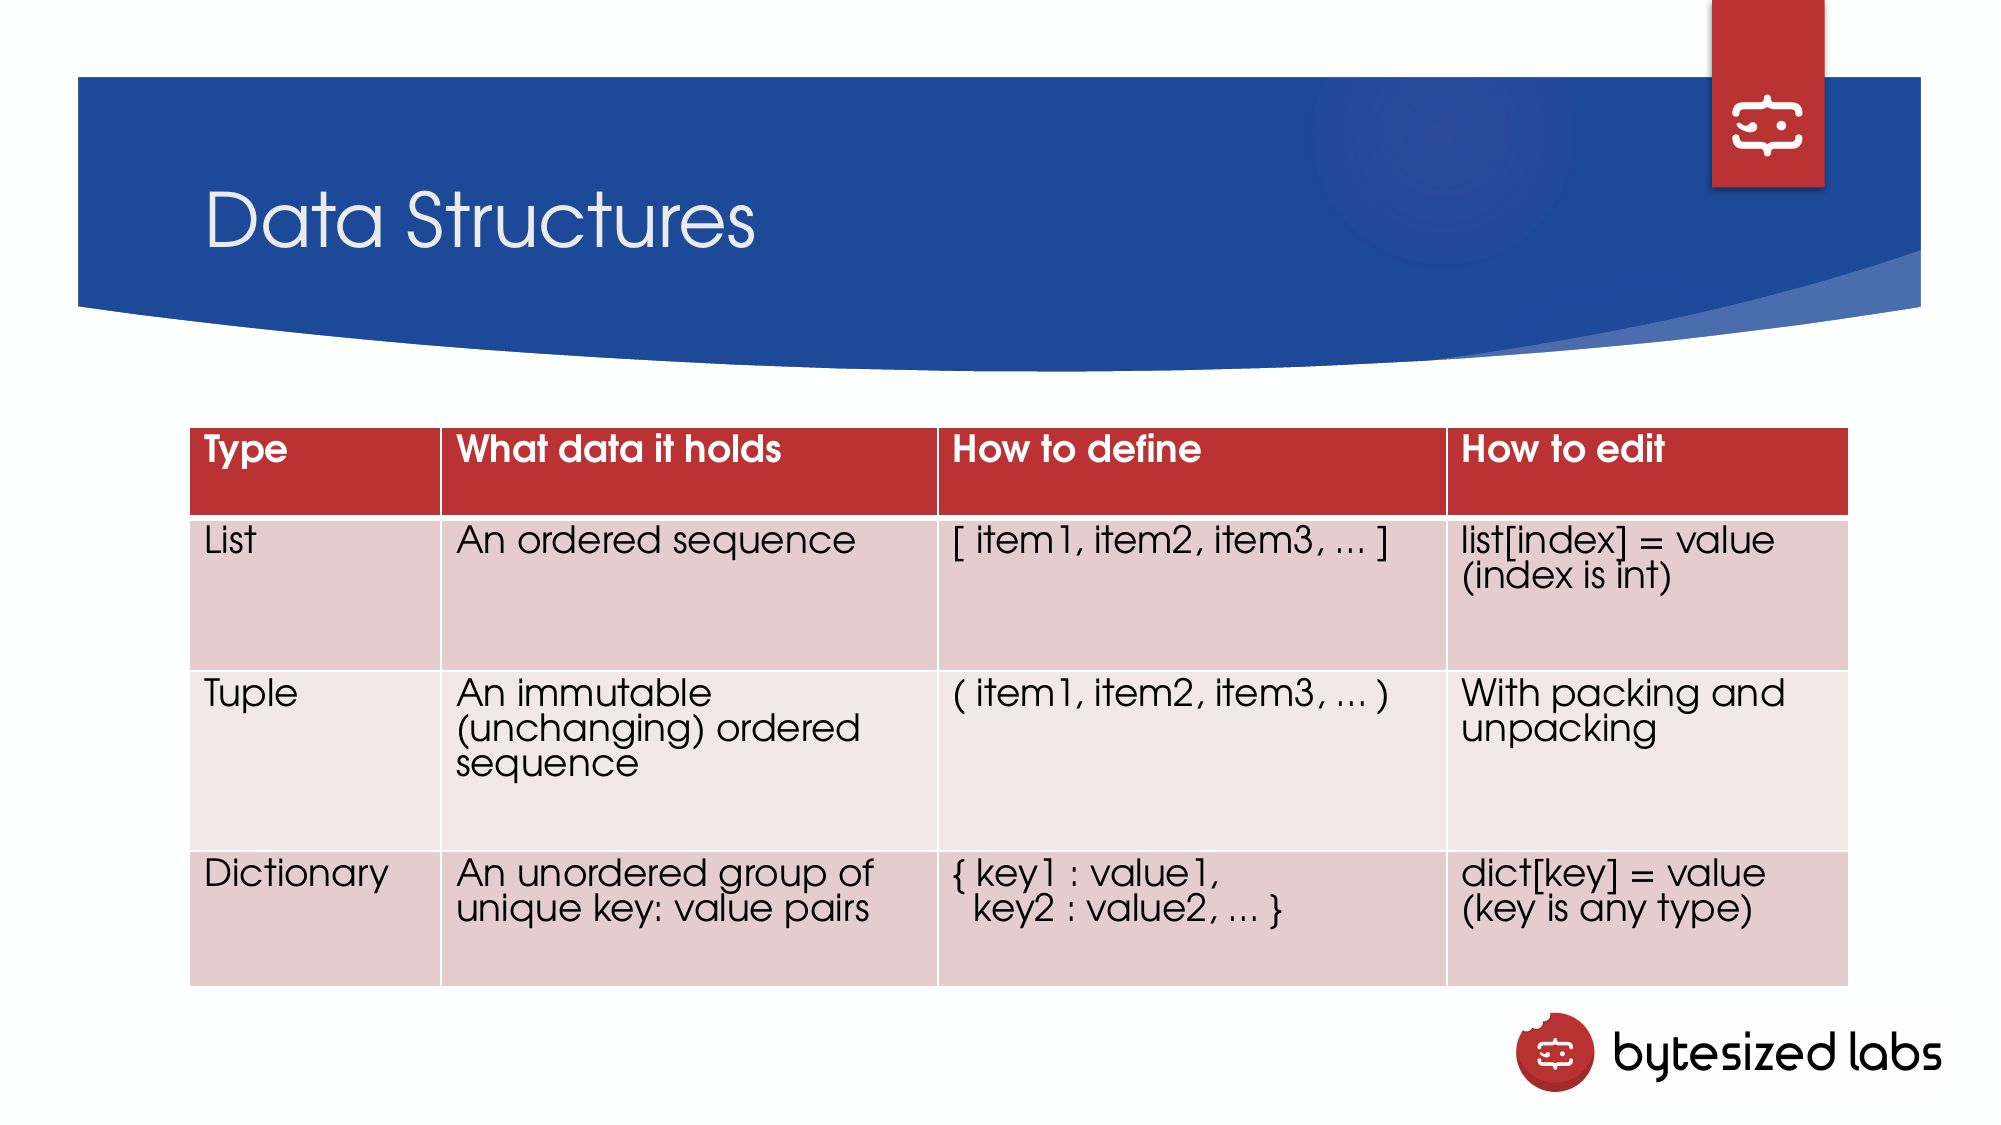

# Data Structures

| Type | What data it holds | How to define | How to edit |
| --- | --- | --- | --- |
| List | An ordered sequence | [ item1, item2, item3, … ] | list[index] = value (index is int) |
| Tuple | An immutable (unchanging) ordered sequence | ( item1, item2, item3, … ) | With packing and unpacking |
| Dictionary | An unordered group of unique key: value pairs | { key1 : value1, key2 : value2, … } | dict[key] = value (key is any type) |